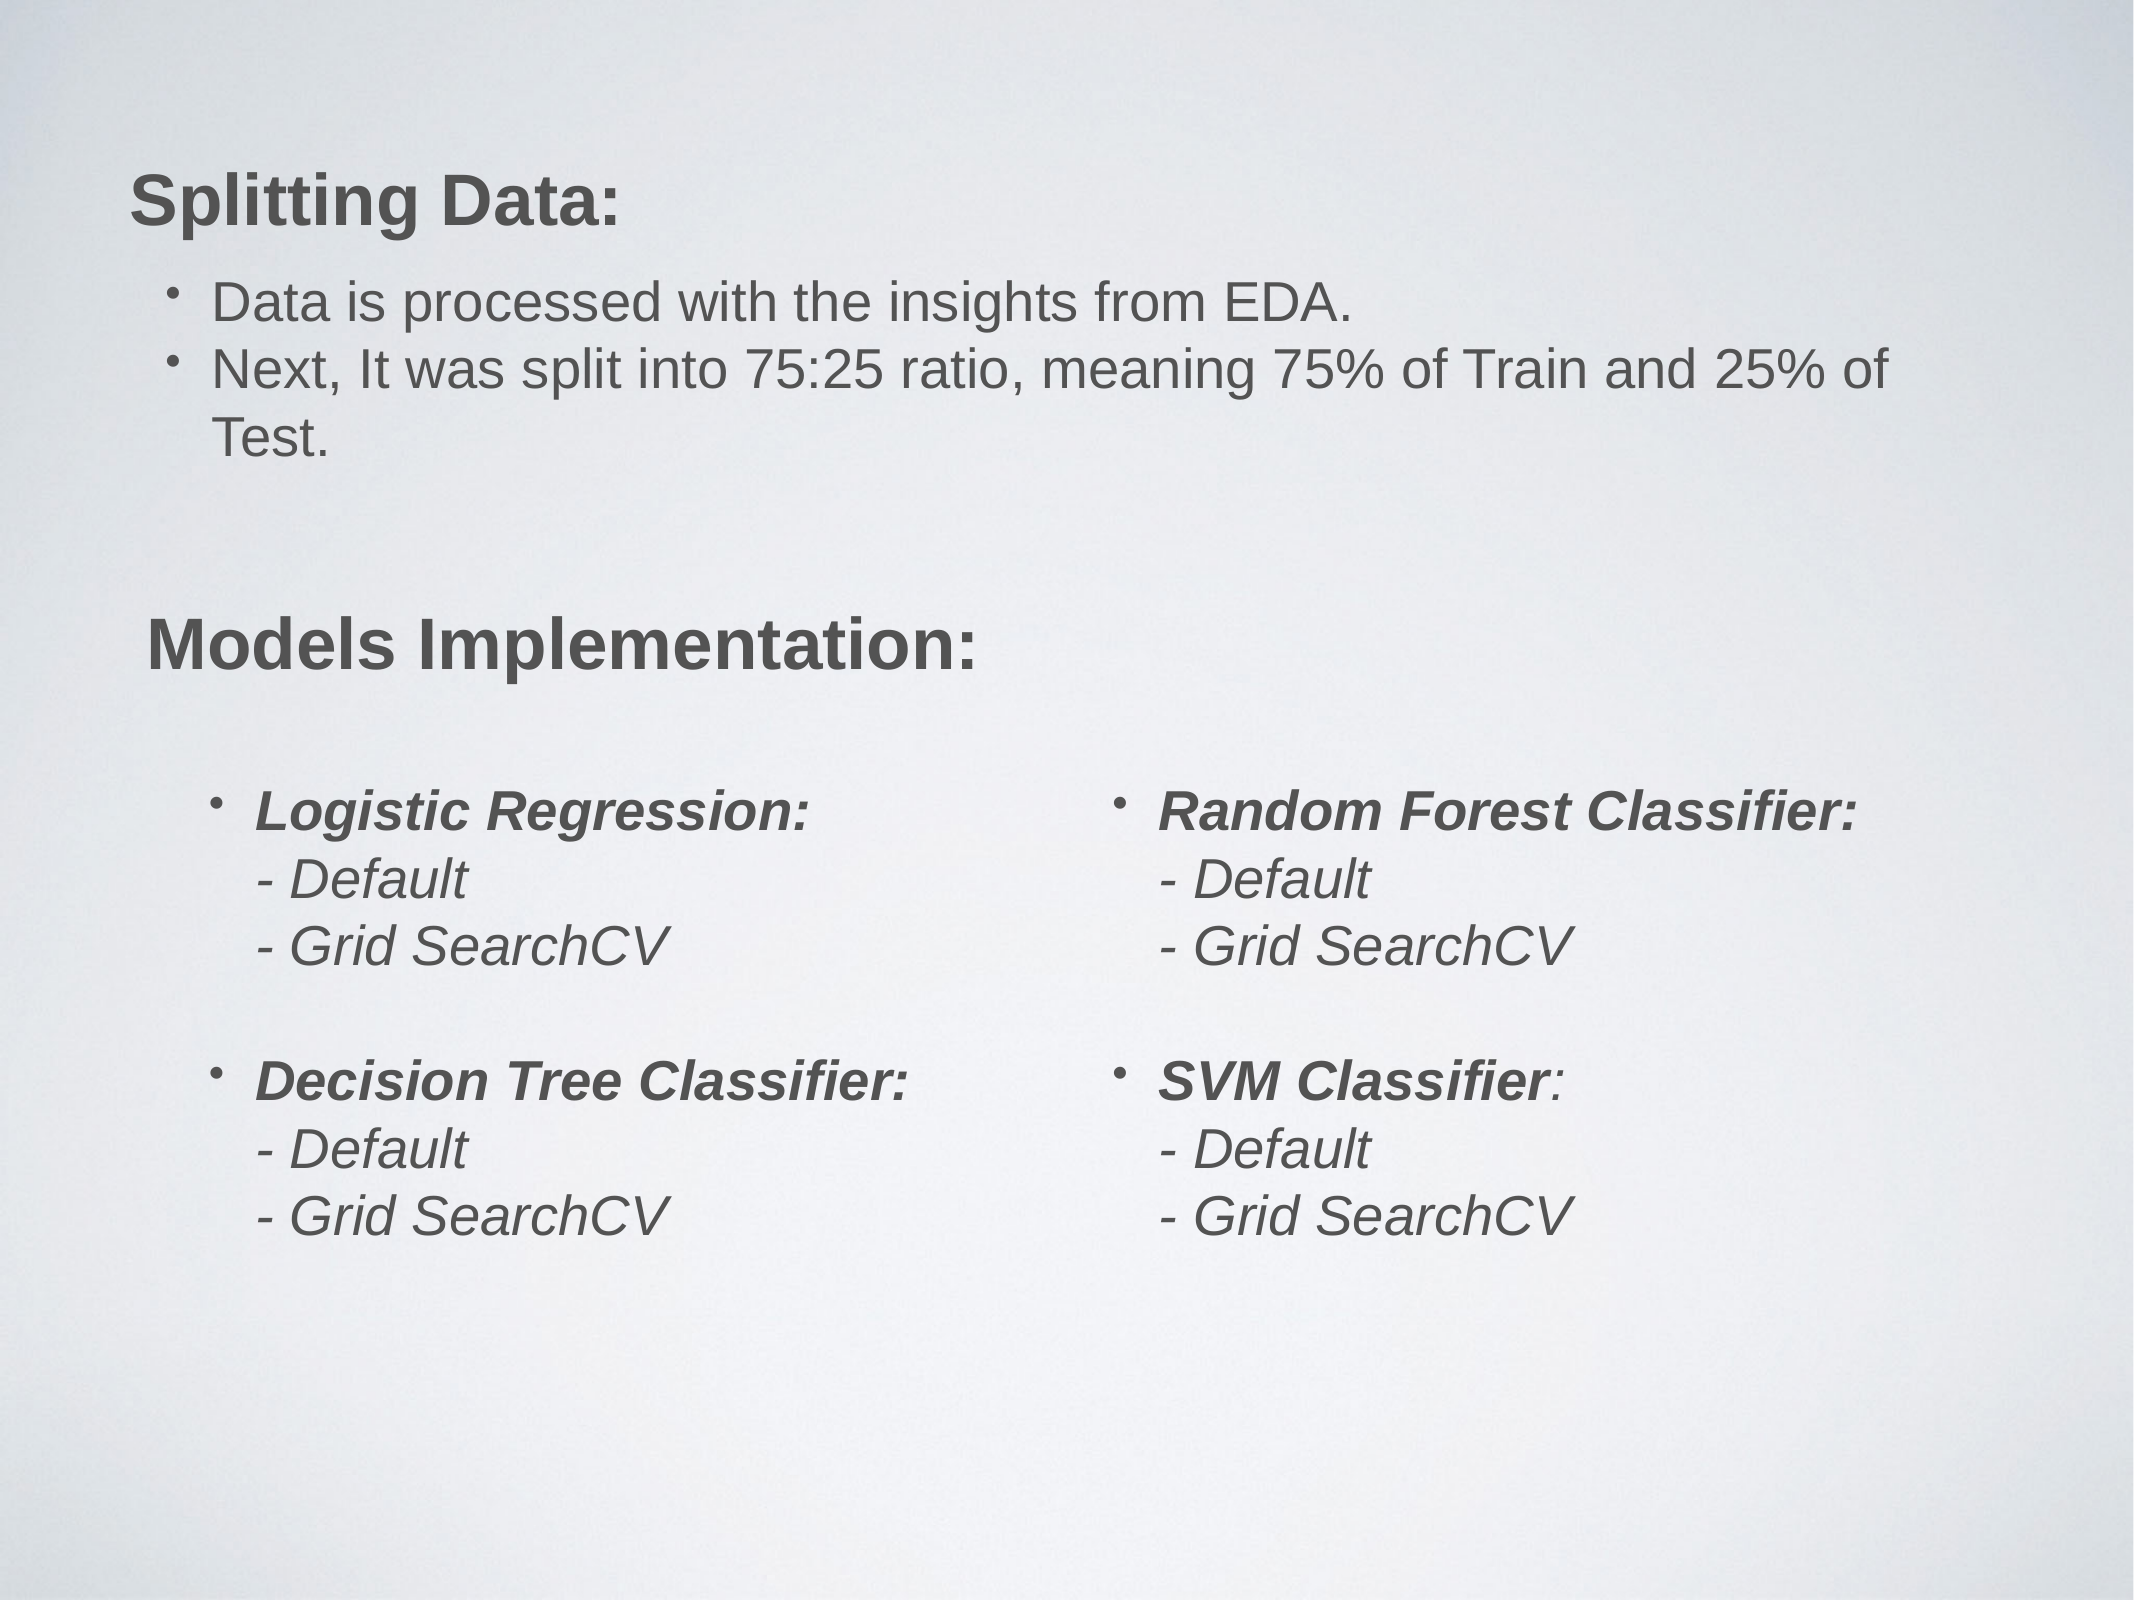

Splitting Data:
Data is processed with the insights from EDA.
Next, It was split into 75:25 ratio, meaning 75% of Train and 25% of Test.
Models Implementation:
Logistic Regression:
- Default
- Grid SearchCV
Decision Tree Classifier:
- Default
- Grid SearchCV
Random Forest Classifier:
- Default
- Grid SearchCV
SVM Classifier:
- Default
- Grid SearchCV